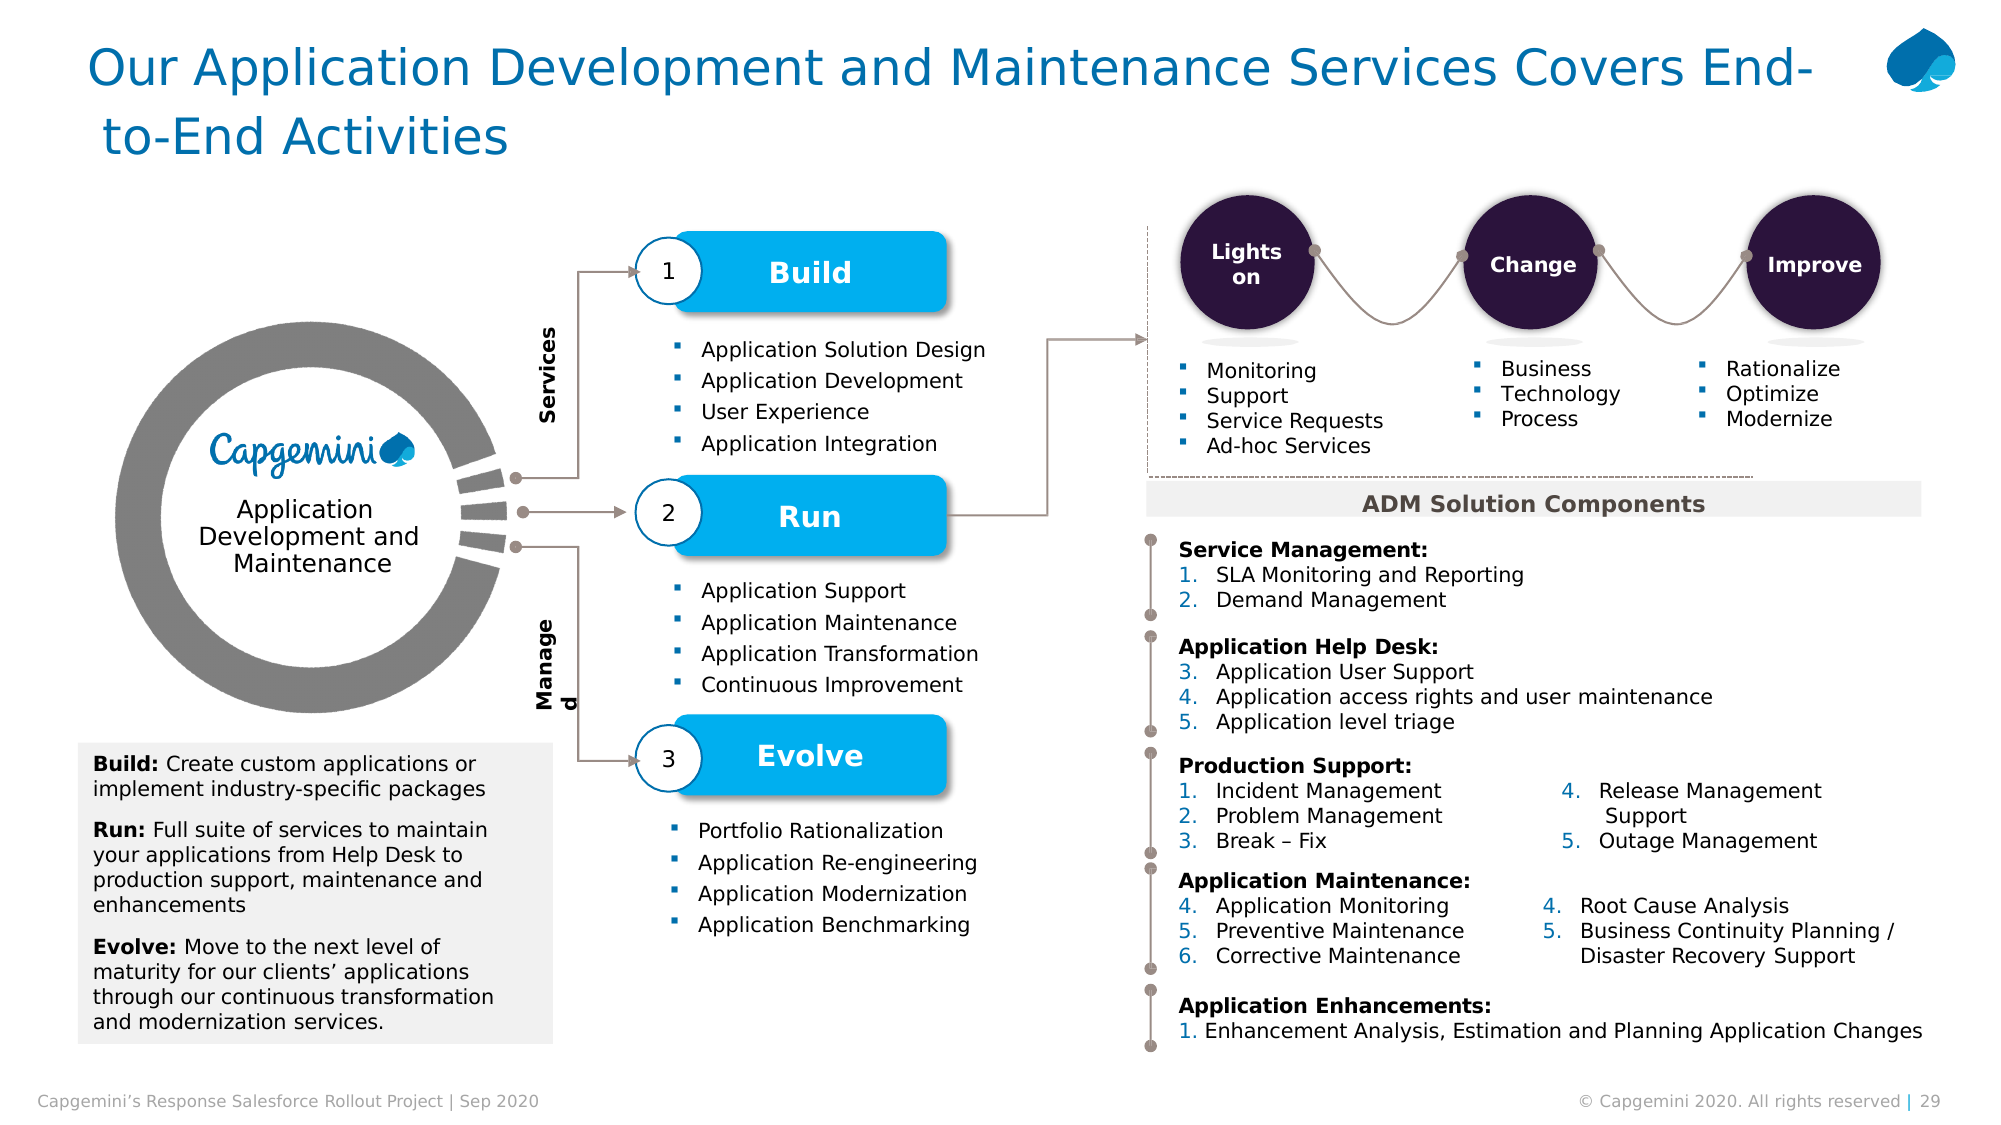

# Our Application Development and Maintenance Services Covers End-  to-End Activities

Lights
on

Change
Improve

Build
1

Services
Application Solution Design
Application Development
User Experience
Application Integration

Business
Technology
Process
Rationalize
Optimize
Modernize
Monitoring
Support
Service Requests
Ad-hoc Services

ADM Solution Components

Application  Development and  Maintenance
Run
2

Service Management:
SLA Monitoring and Reporting
Demand Management
Application Help Desk:
Application User Support
Application access rights and user maintenance
Application level triage
Production Support:

Application Support
Application Maintenance
Application Transformation
Continuous Improvement
Managed

Evolve
3

Build: Create custom applications or  implement industry-specific packages
Run: Full suite of services to maintain  your applications from Help Desk to  production support, maintenance and  enhancements
Evolve: Move to the next level of  maturity for our clients’ applications
through our continuous transformation  and modernization services.
Incident Management
Problem Management
Break – Fix
Application Maintenance:
Application Monitoring
Preventive Maintenance
Corrective Maintenance
Release Management  Support
Outage Management
Portfolio Rationalization
Application Re-engineering
Application Modernization
Application Benchmarking

Root Cause Analysis
Business Continuity Planning /  Disaster Recovery Support

Application Enhancements:
1. Enhancement Analysis, Estimation and Planning Application Changes
Capgemini’s Response Salesforce Rollout Project | Sep 2020
© Capgemini 2020. All rights reserved | 29